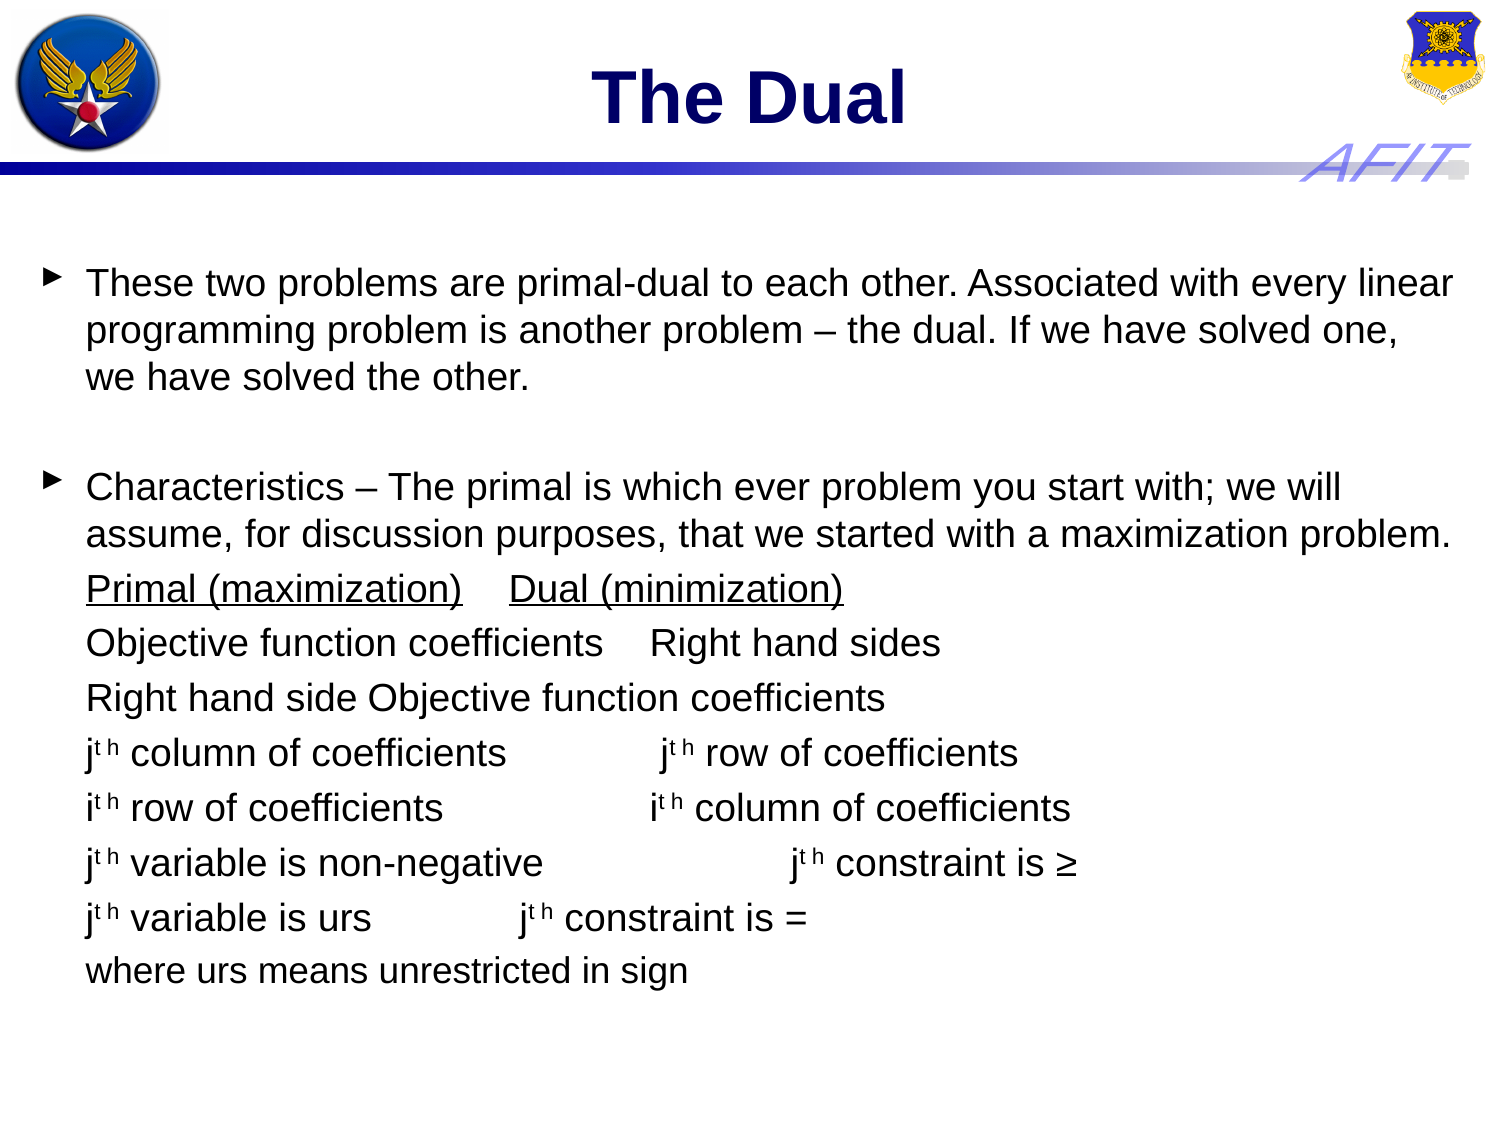

# The Dual
These two problems are primal-dual to each other. Associated with every linear programming problem is another problem – the dual. If we have solved one, we have solved the other.

Characteristics – The primal is which ever problem you start with; we will assume, for discussion purposes, that we started with a maximization problem.
	Primal (maximization)			Dual (minimization)
	Objective function coefficients		Right hand sides
	Right hand side			Objective function coefficients
	jt h column of coefficients 		 jt h row of coefficients
	it h row of coefficients		 	it h column of coefficients
	jt h variable is non-negative	 	jt h constraint is ≥
	jt h variable is urs			 jt h constraint is =
		where urs means unrestricted in sign